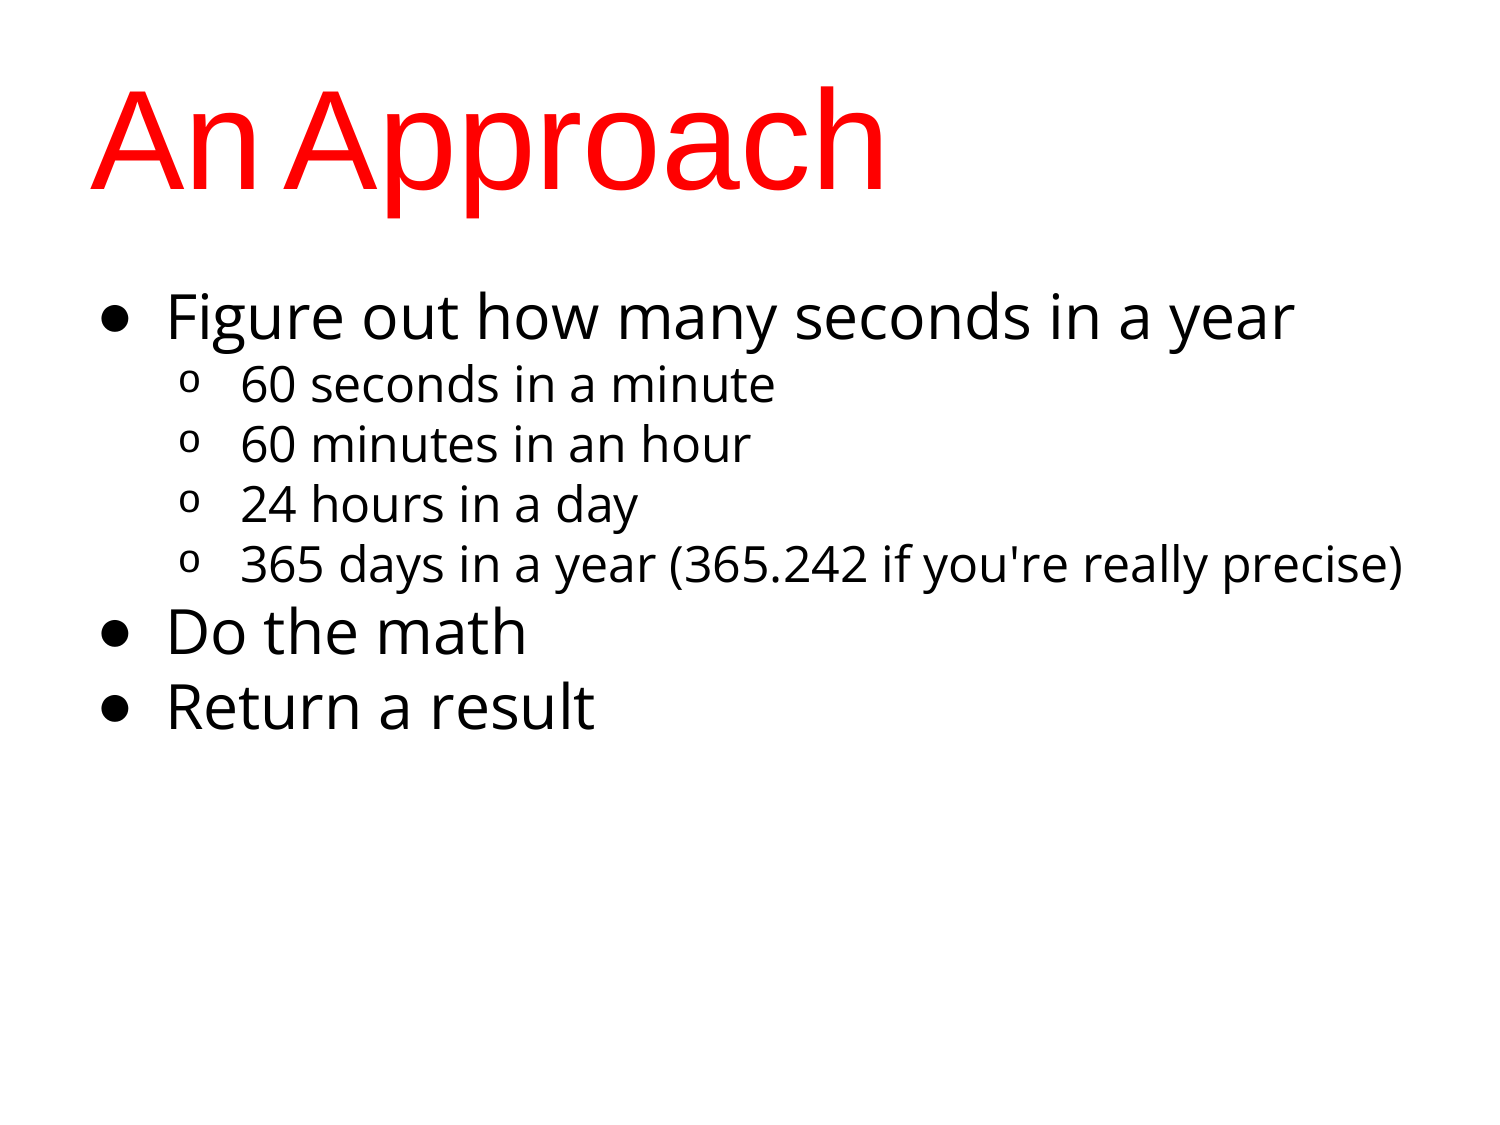

# An Approach
Figure out how many seconds in a year
60 seconds in a minute
60 minutes in an hour
24 hours in a day
365 days in a year (365.242 if you're really precise)
Do the math
Return a result